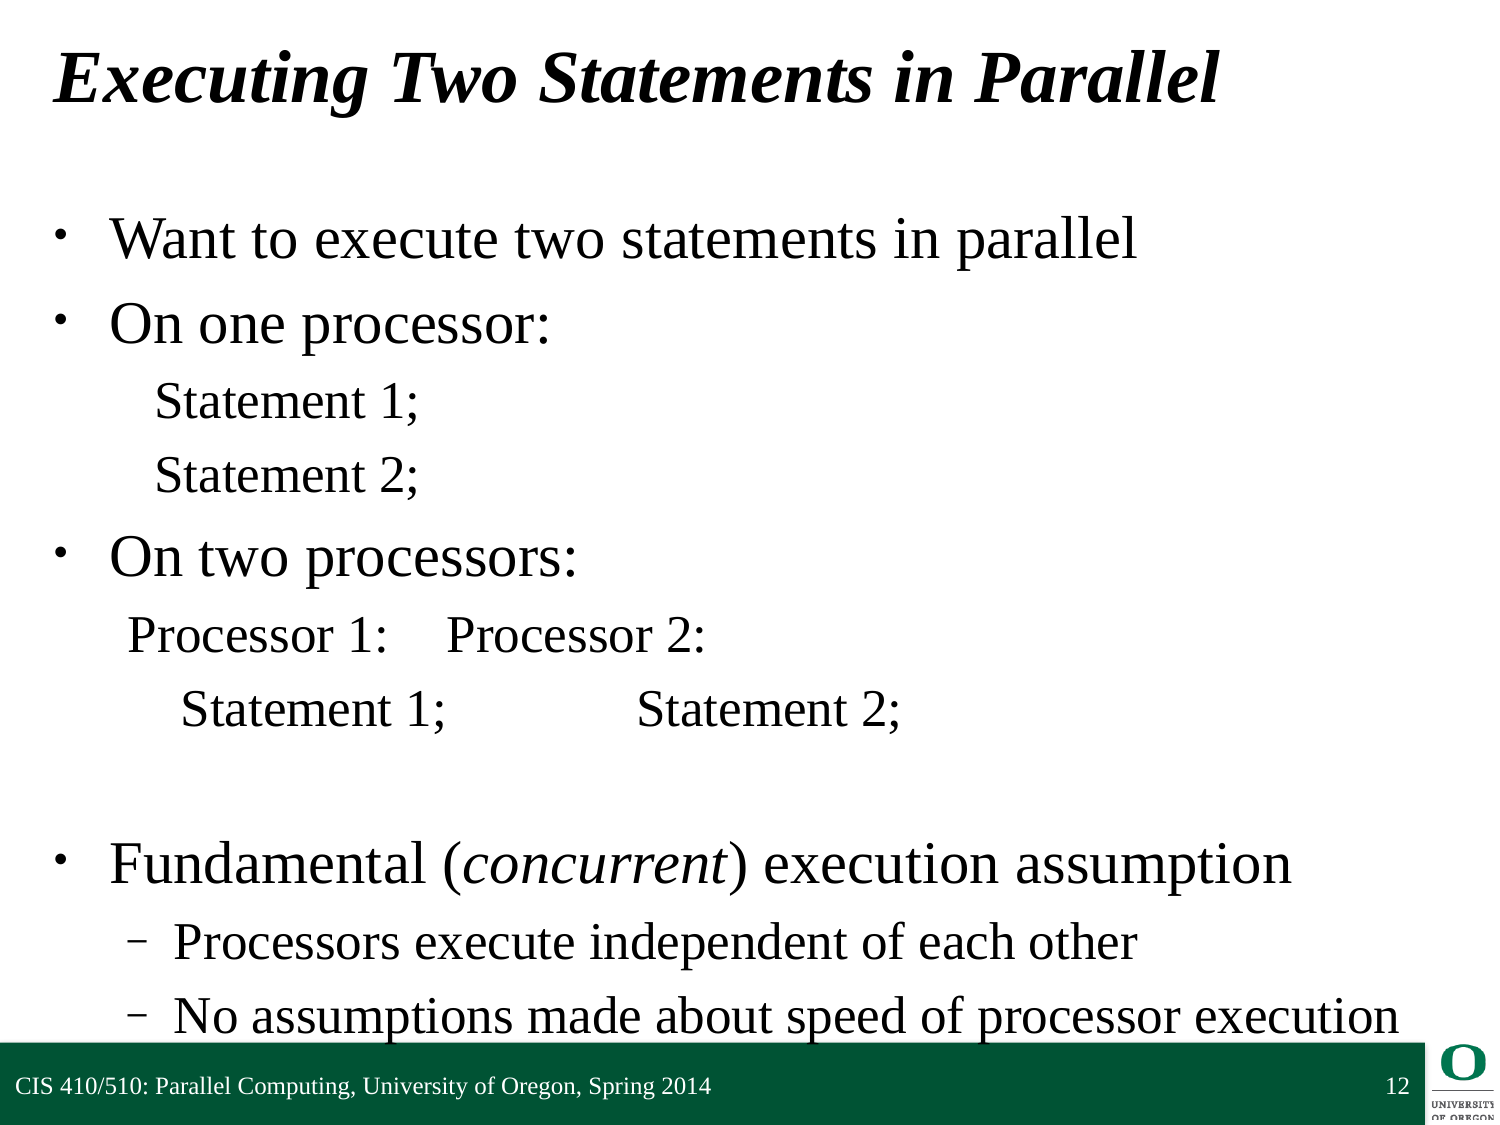

# Executing Two Statements in Parallel
Want to execute two statements in parallel
On one processor:
  Statement 1;
  Statement 2;
On two processors:
Processor 1:	Processor 2:
    Statement 1;	    Statement 2;

Fundamental (concurrent) execution assumption
Processors execute independent of each other
No assumptions made about speed of processor execution
CIS 410/510: Parallel Computing, University of Oregon, Spring 2014
12